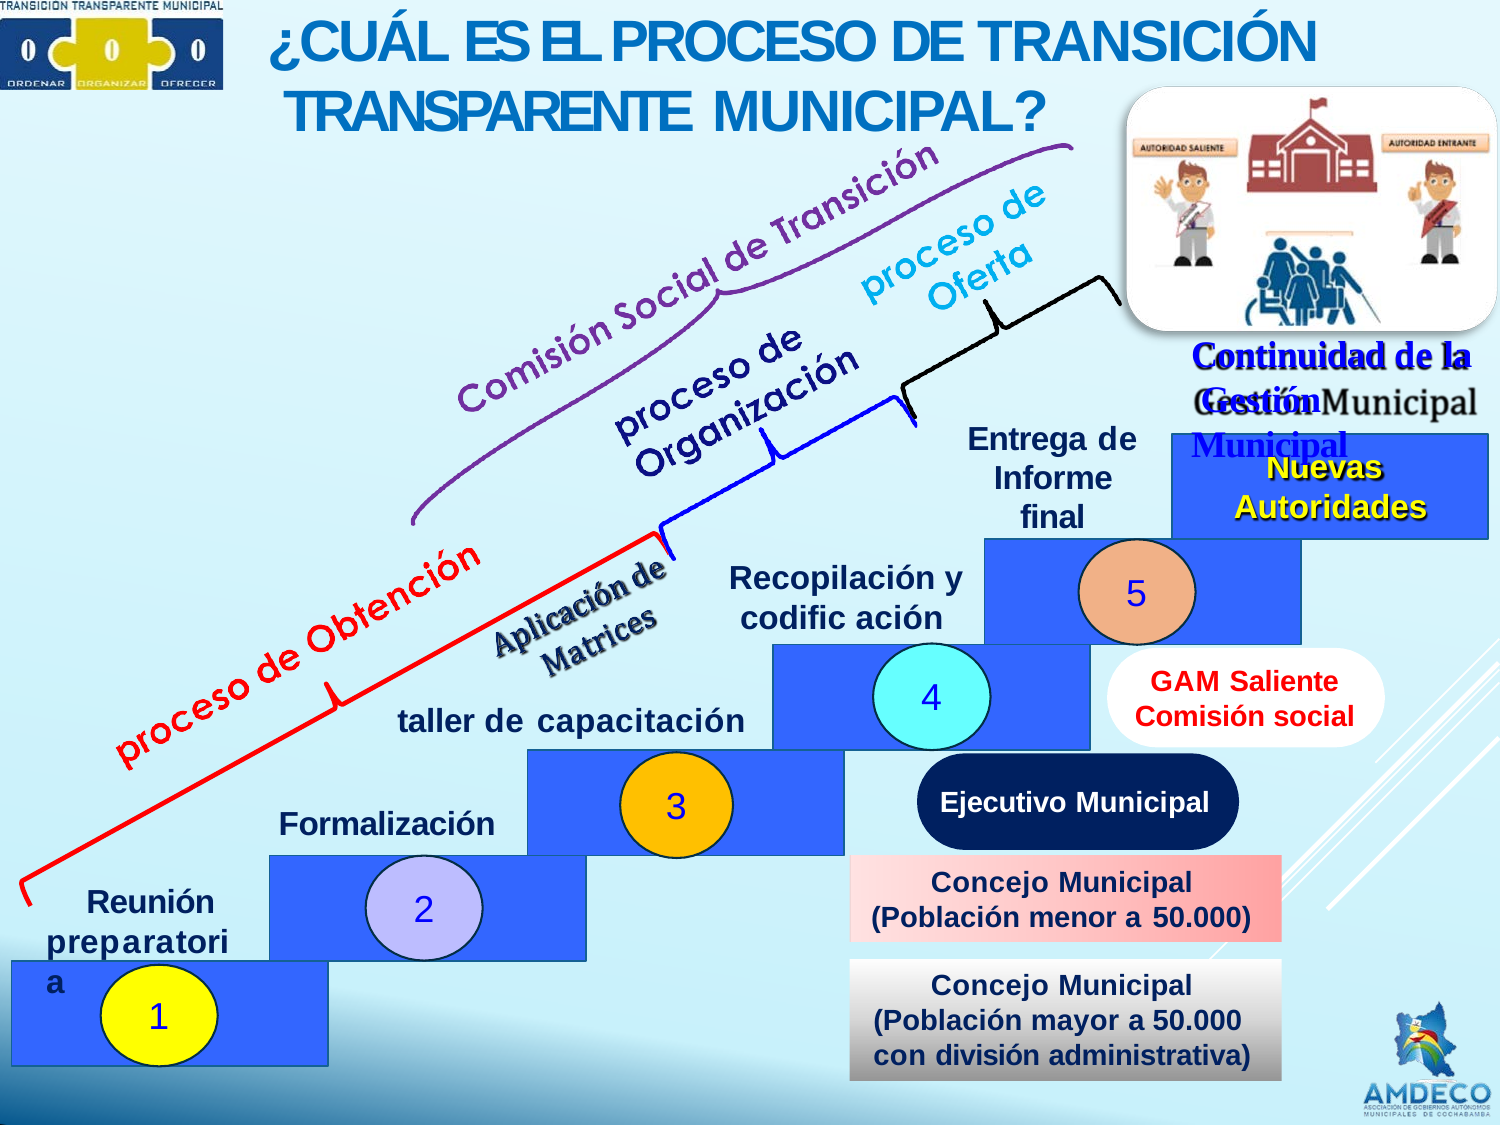

# ¿CUÁL ES EL PROCESO DE TRANSICIÓN  TRANSPARENTE MUNICIPAL?

Continuidad de la  Gestión Municipal

Entrega de  Informe  final

Nuevas  Autoridades

Recopilación y  codific ación
5

GAM Saliente  Comisión social
4
taller de capacitación

3
Ejecutivo Municipal
Formalización

Concejo Municipal  (Población menor a 50.000)
Reunión  preparatoria
2

Concejo Municipal  (Población mayor a 50.000  con división administrativa)

1